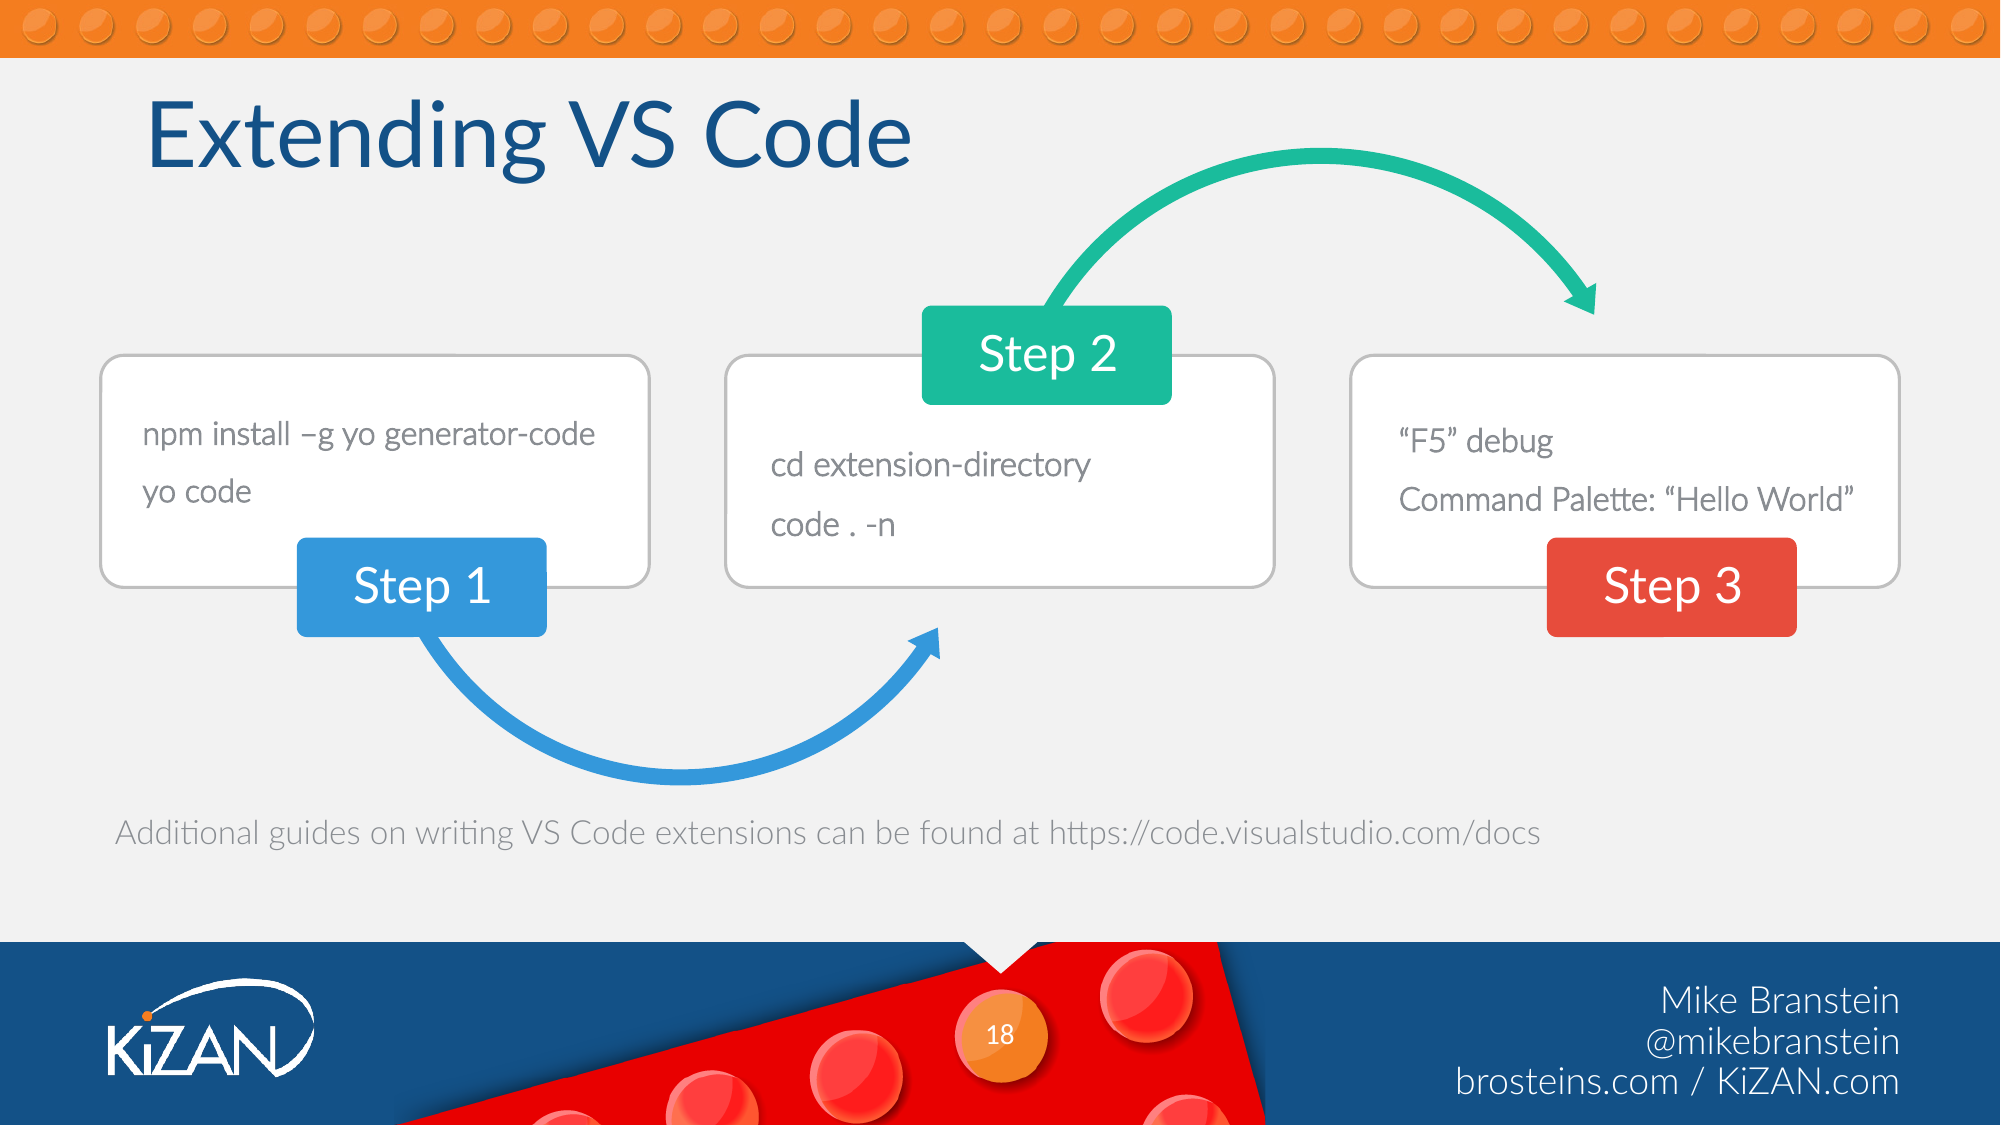

# Extending VS Code

Step 1

Step 2

Step 3
npm install –g yo generator-code
yo code
“F5” debug
Command Palette: “Hello World”
cd extension-directory
code . -n
Additional guides on writing VS Code extensions can be found at https://code.visualstudio.com/docs
18